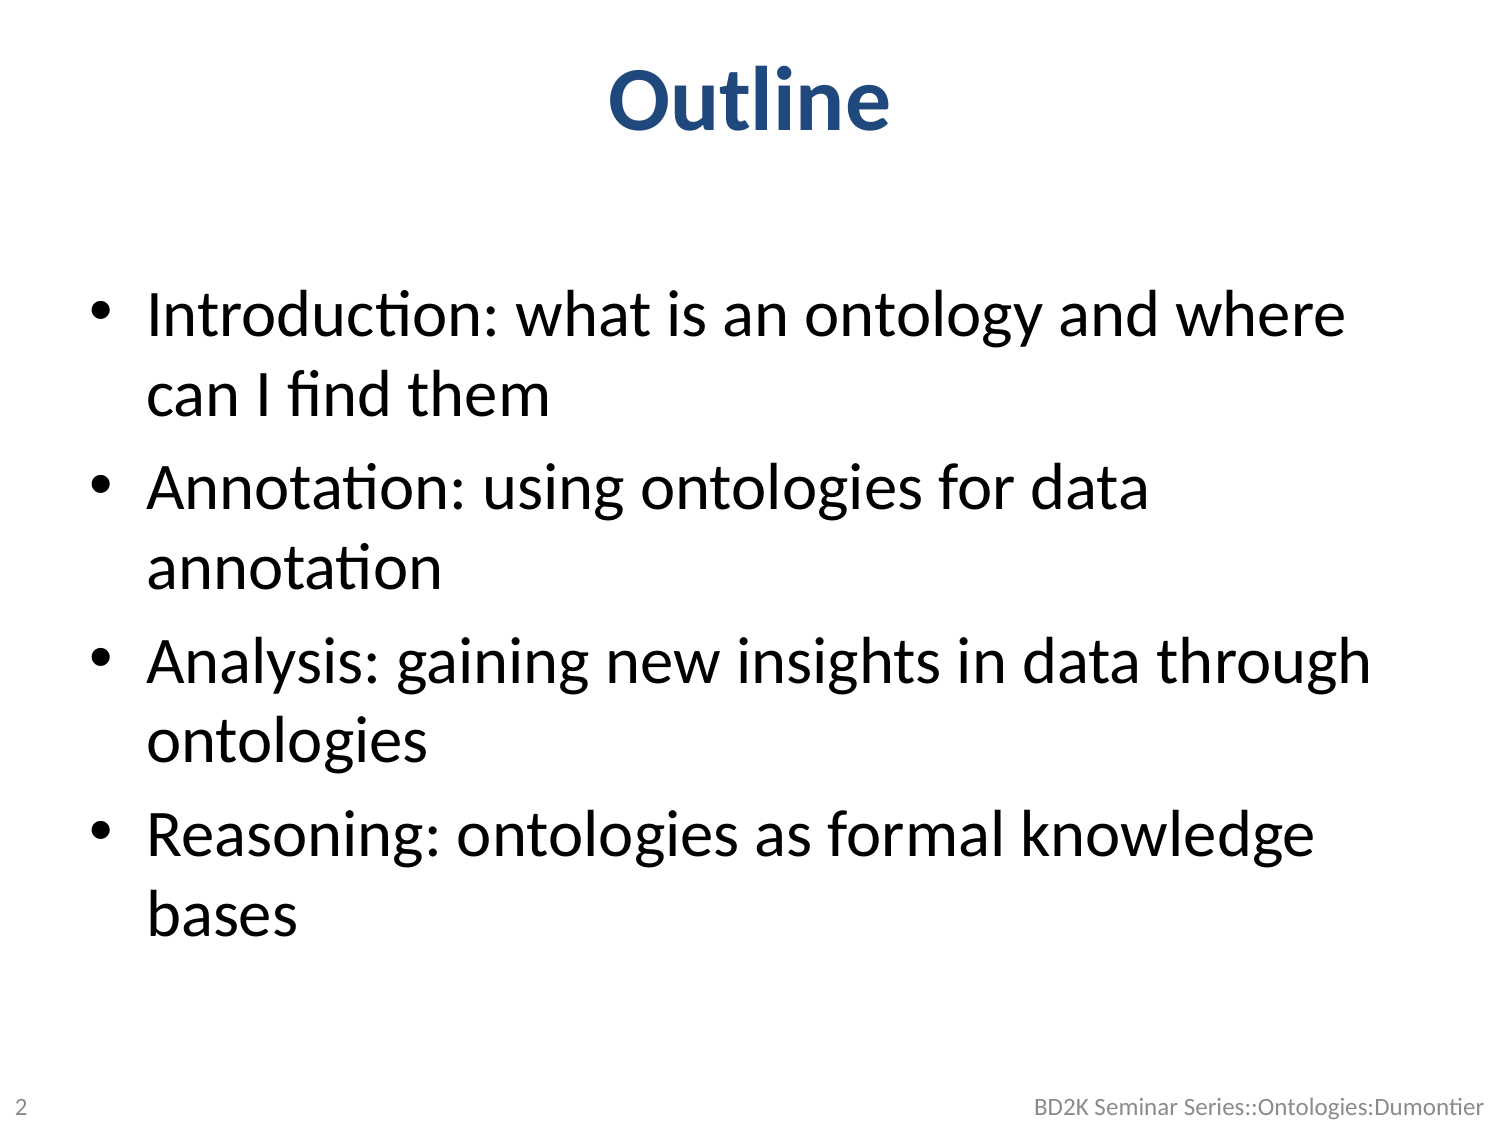

Outline
Introduction: what is an ontology and where can I find them
Annotation: using ontologies for data annotation
Analysis: gaining new insights in data through ontologies
Reasoning: ontologies as formal knowledge bases
2
BD2K Seminar Series::Ontologies:Dumontier